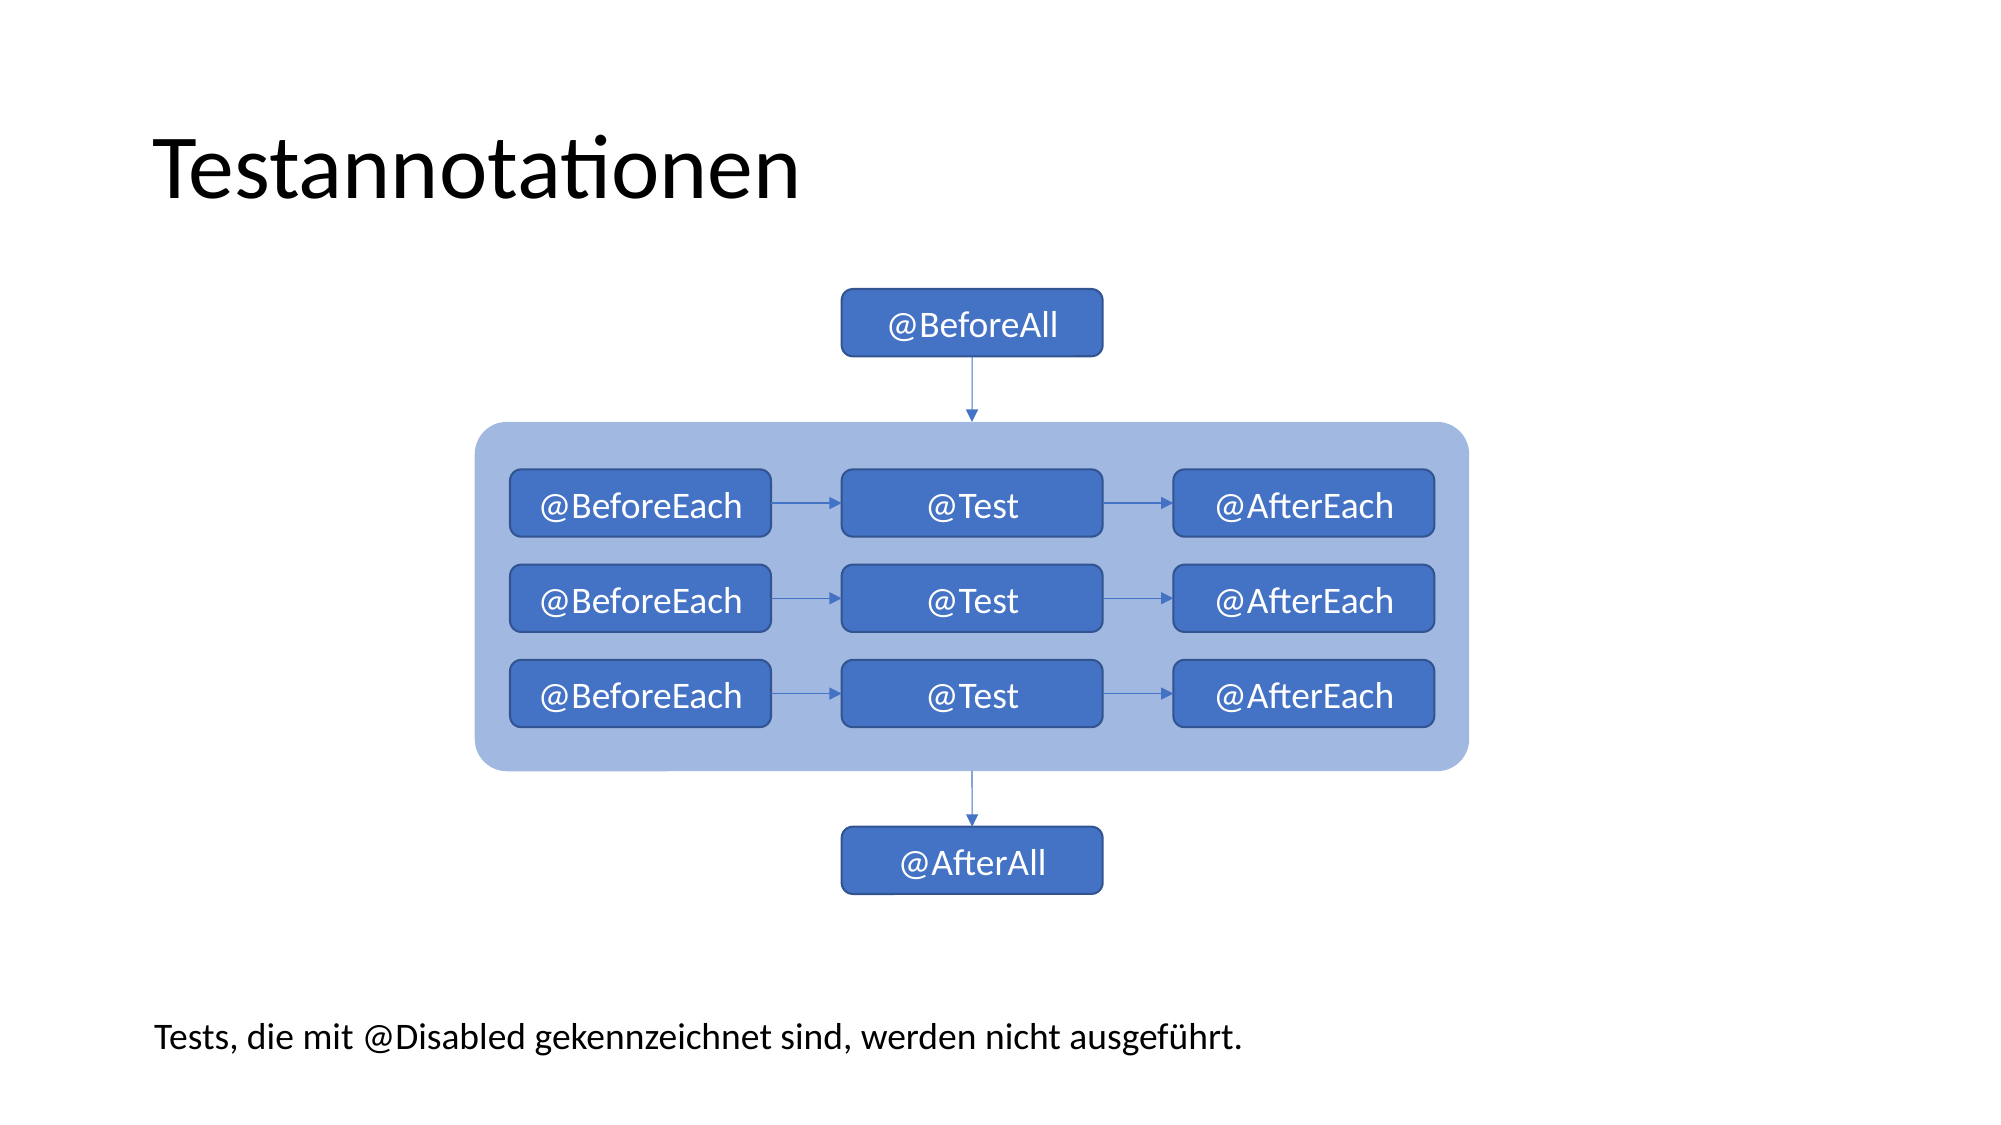

# Testannotationen
@BeforeAll

@BeforeEach
@Test
@AfterEach
@BeforeEach
@Test
@AfterEach
@BeforeEach
@Test
@AfterEach
@AfterAll
Tests, die mit @Disabled gekennzeichnet sind, werden nicht ausgeführt.